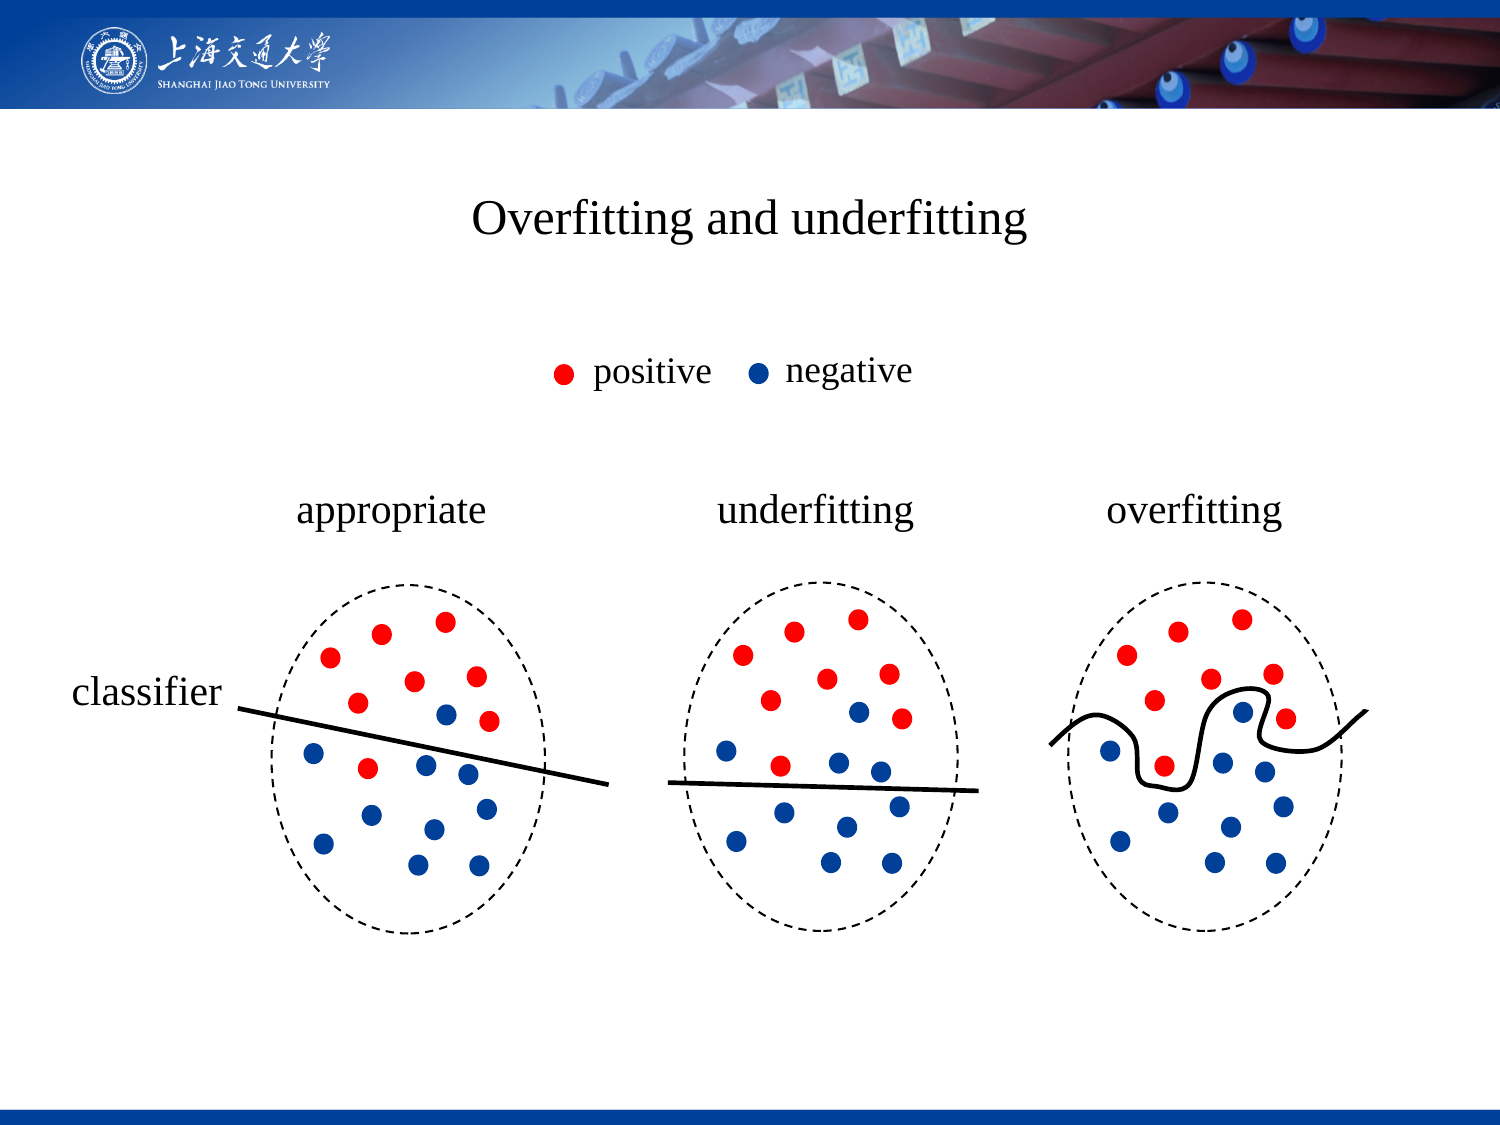

Overfitting and underfitting
negative
positive

appropriate
underfitting
overfitting

classifier